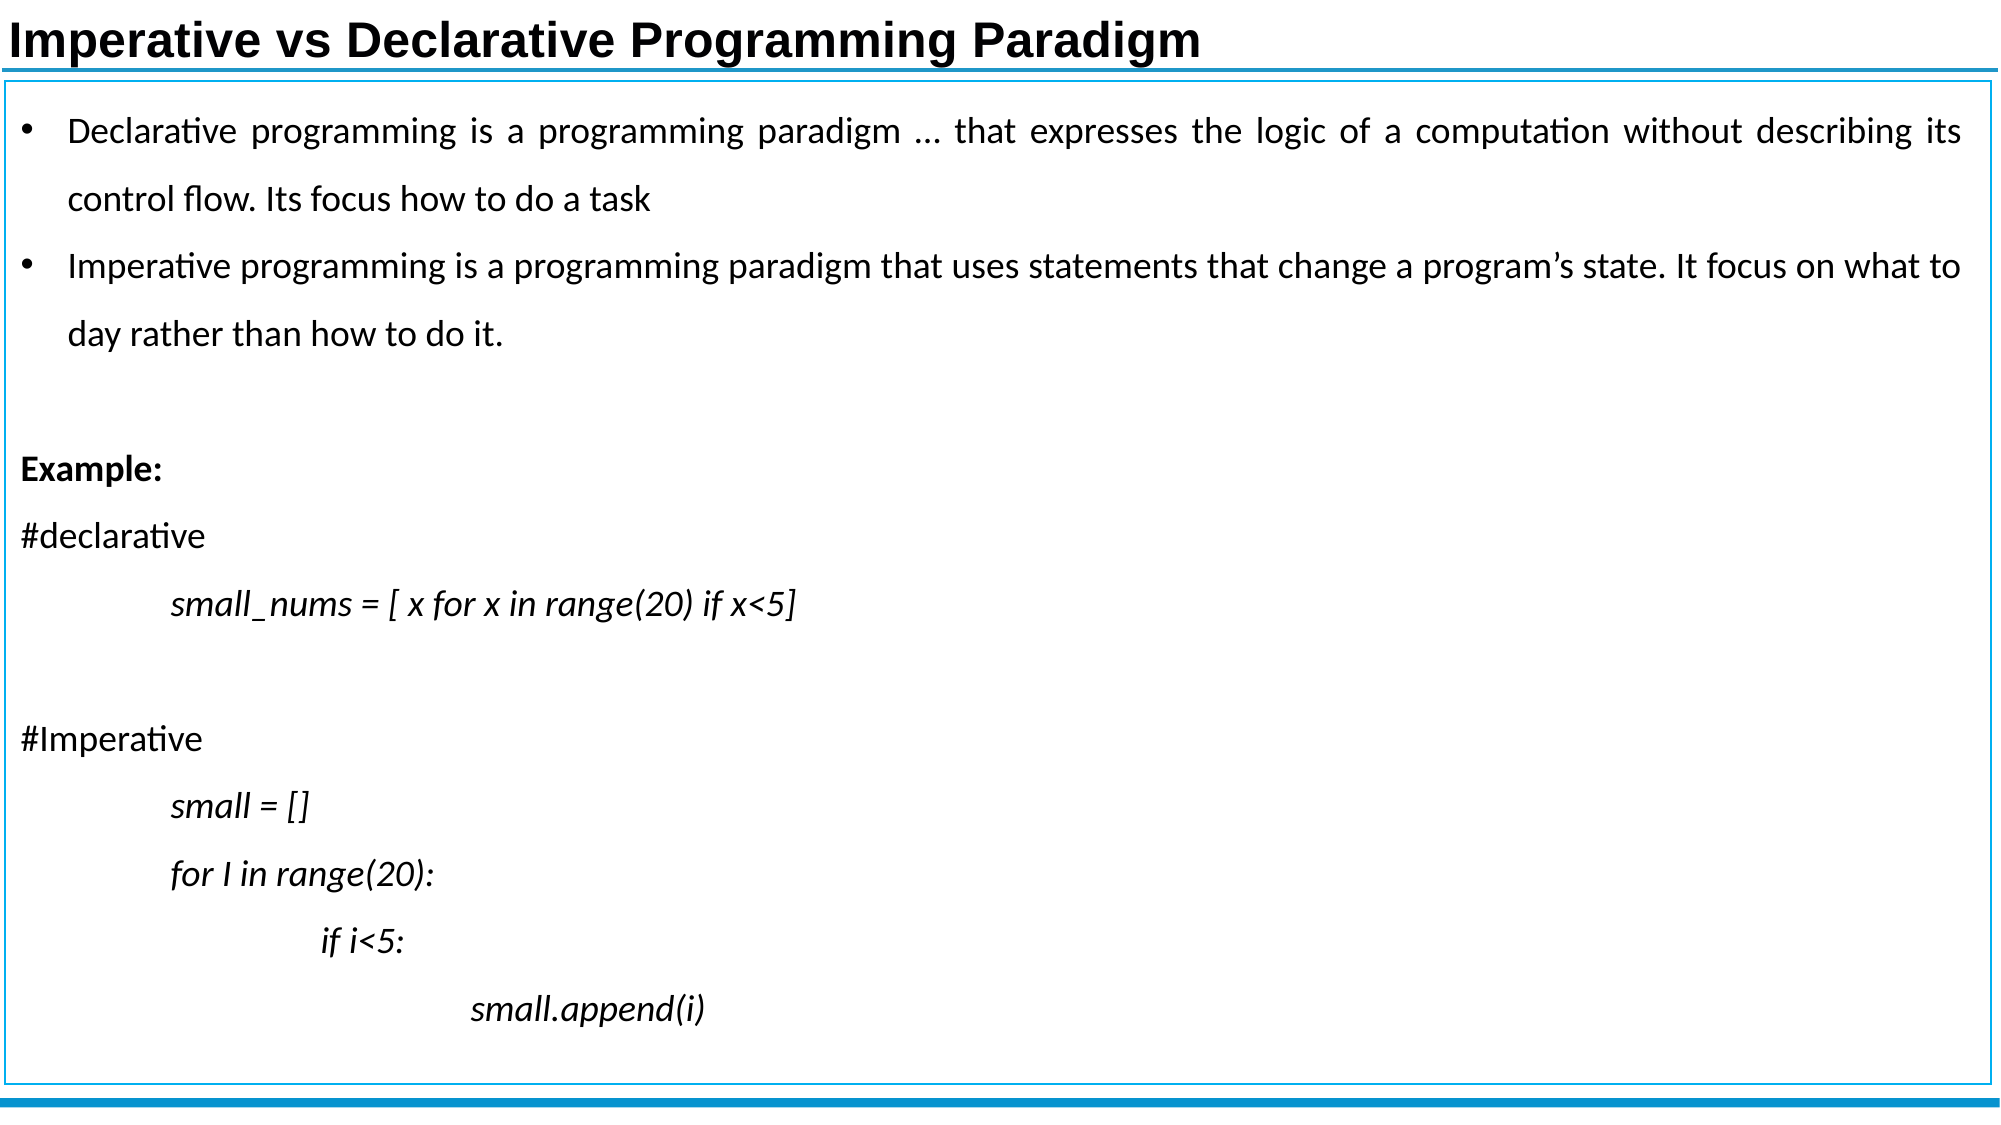

Imperative vs Declarative Programming Paradigm

Declarative programming is a programming paradigm … that expresses the logic of a computation without describing its control flow. Its focus how to do a task
Imperative programming is a programming paradigm that uses statements that change a program’s state. It focus on what to day rather than how to do it.

Example:
#declarative
	small_nums = [ x for x in range(20) if x<5]

#Imperative
	small = []
	for I in range(20):
		if i<5:
			small.append(i)